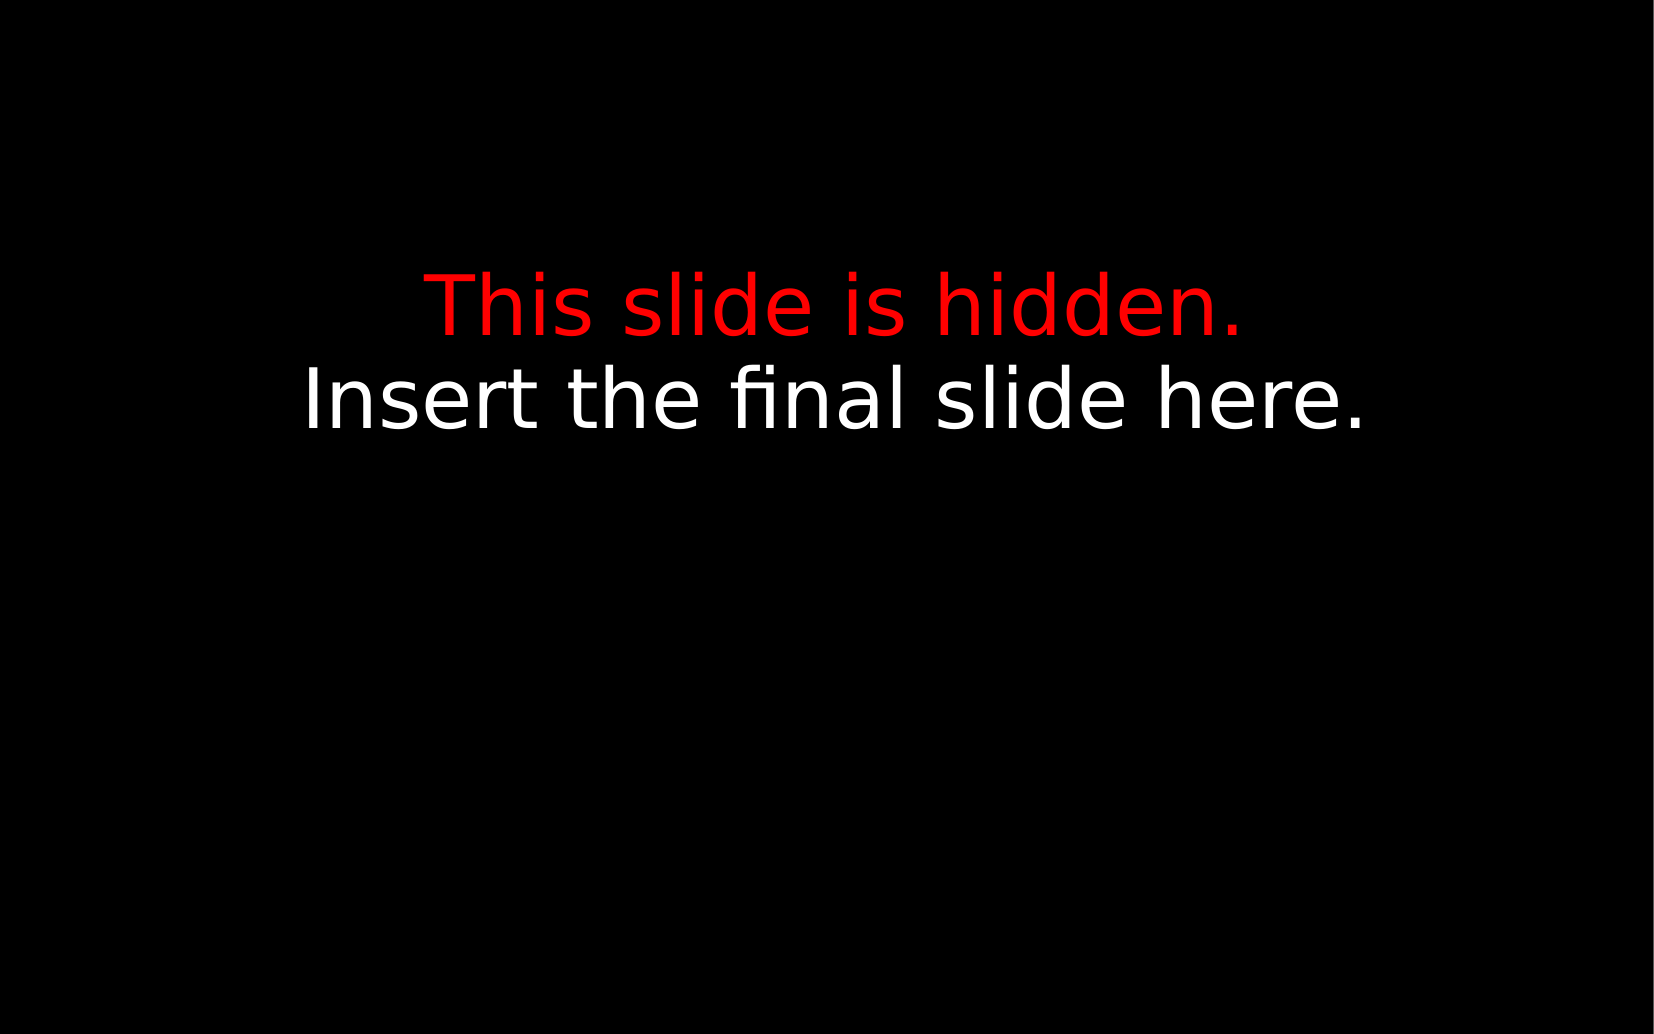

This slide is hidden.
Insert the final slide here.